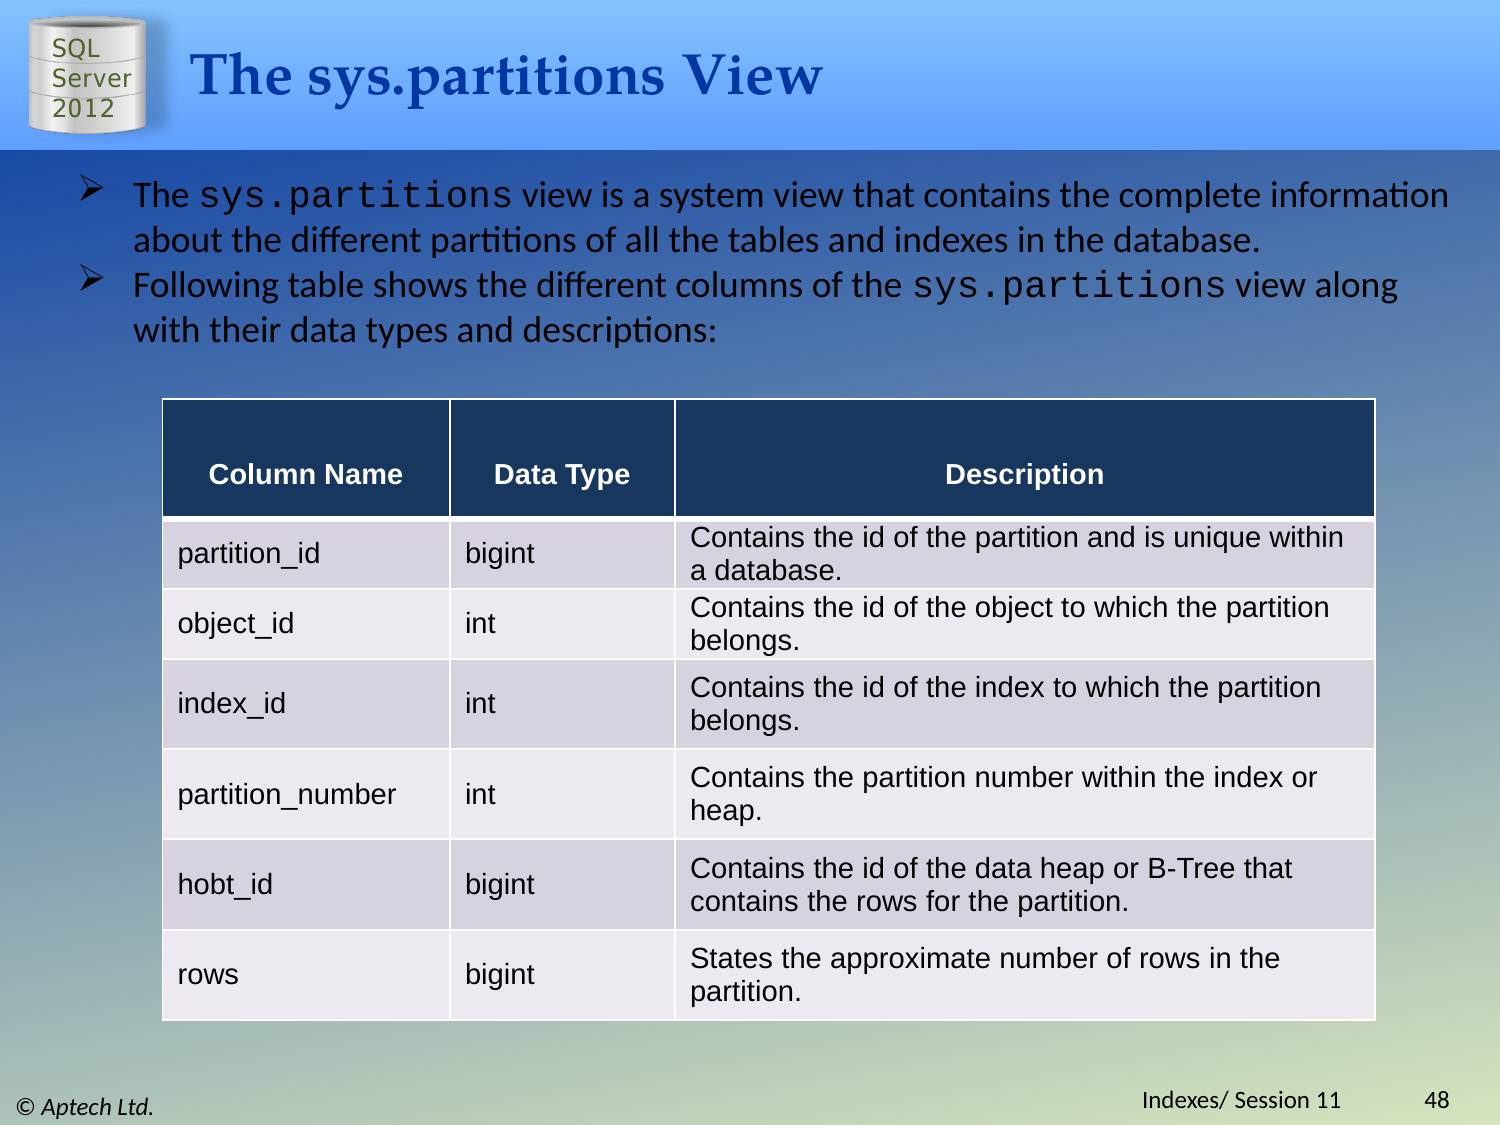

# The sys.partitions View
The sys.partitions view is a system view that contains the complete information about the different partitions of all the tables and indexes in the database.
Following table shows the different columns of the sys.partitions view along with their data types and descriptions:
| Column Name | Data Type | Description |
| --- | --- | --- |
| partition\_id | bigint | Contains the id of the partition and is unique within a database. |
| object\_id | int | Contains the id of the object to which the partition belongs. |
| index\_id | int | Contains the id of the index to which the partition belongs. |
| partition\_number | int | Contains the partition number within the index or heap. |
| hobt\_id | bigint | Contains the id of the data heap or B-Tree that contains the rows for the partition. |
| rows | bigint | States the approximate number of rows in the partition. |
Indexes/ Session 11
48